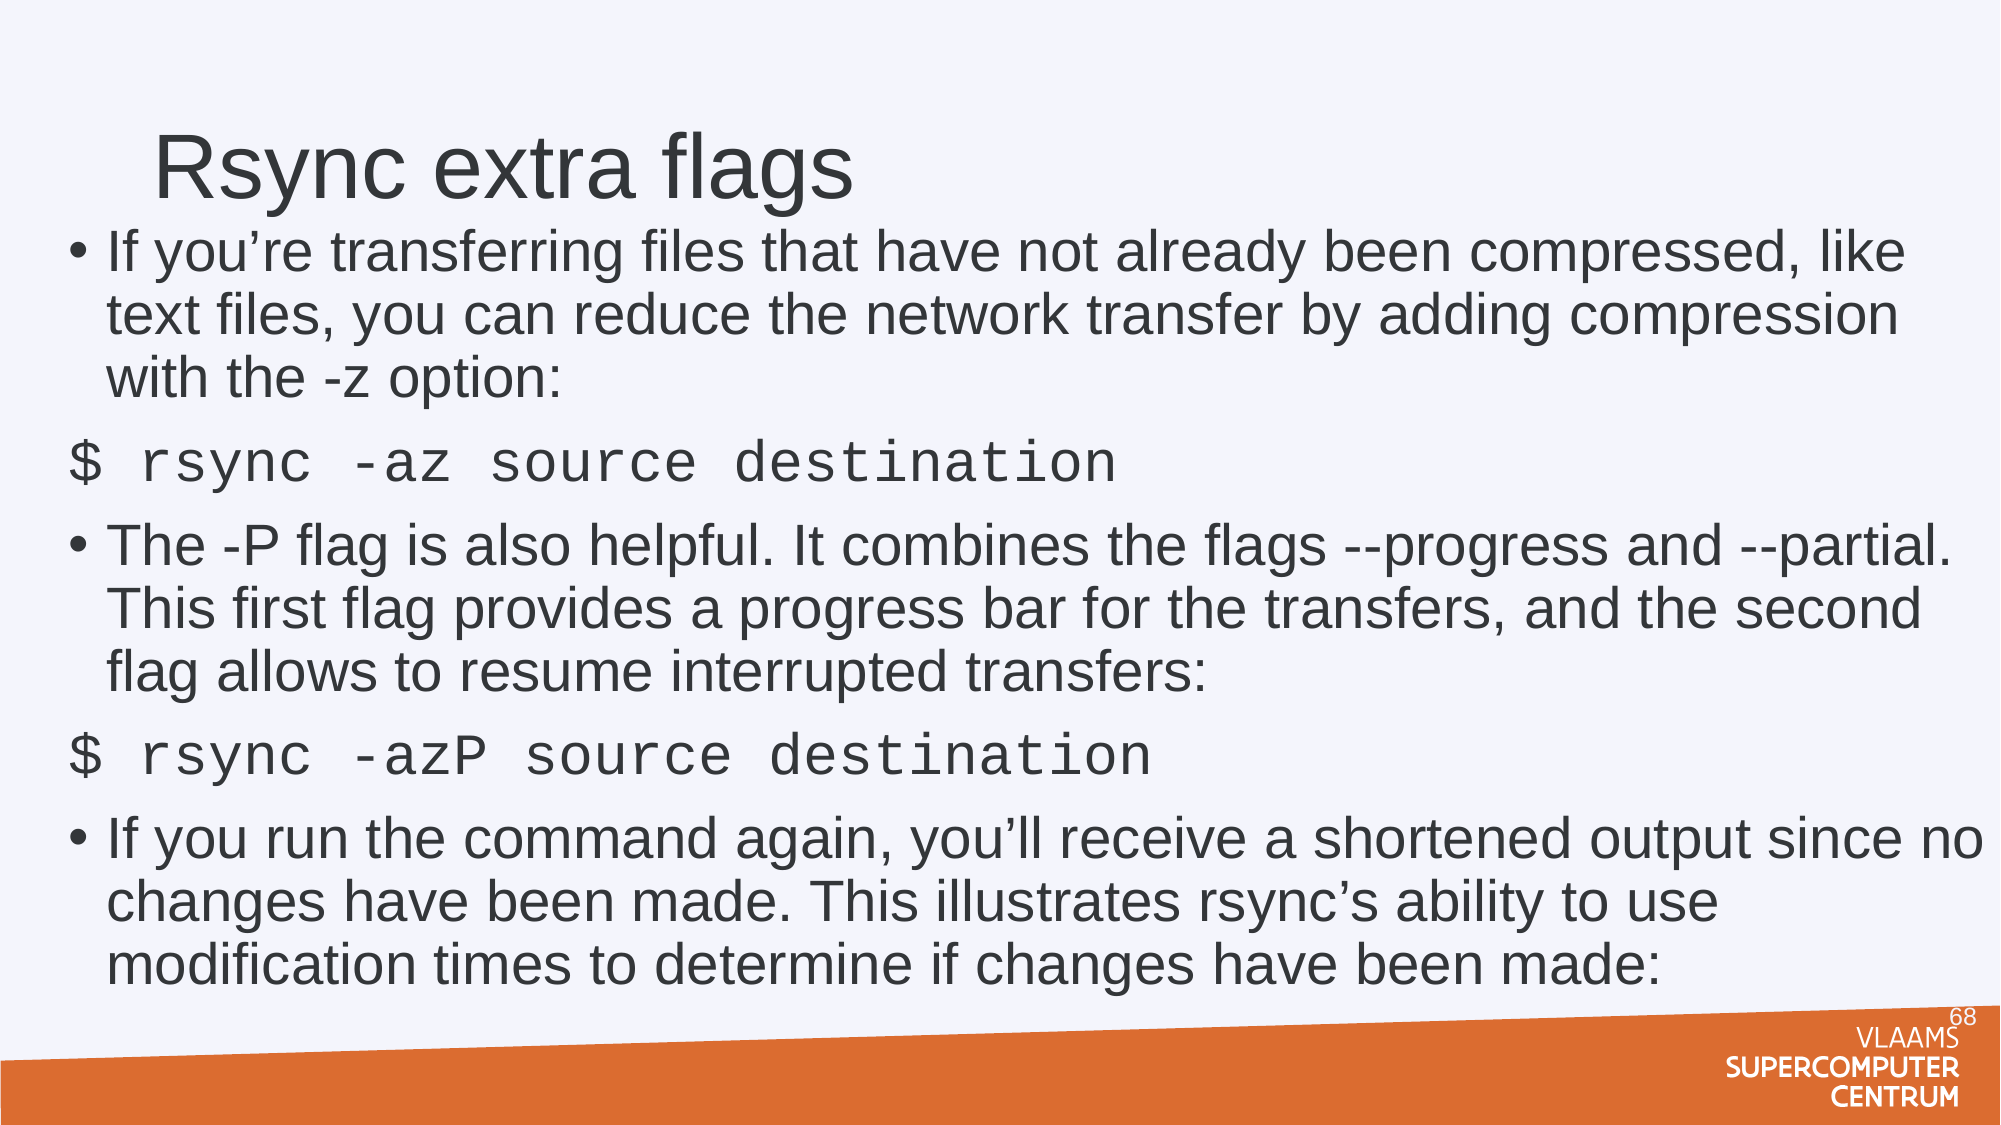

# Rsync extra flags
If you’re transferring files that have not already been compressed, like text files, you can reduce the network transfer by adding compression with the -z option:
$ rsync -az source destination
The -P flag is also helpful. It combines the flags --progress and --partial. This first flag provides a progress bar for the transfers, and the second flag allows to resume interrupted transfers:
$ rsync -azP source destination
If you run the command again, you’ll receive a shortened output since no changes have been made. This illustrates rsync’s ability to use modification times to determine if changes have been made:

68